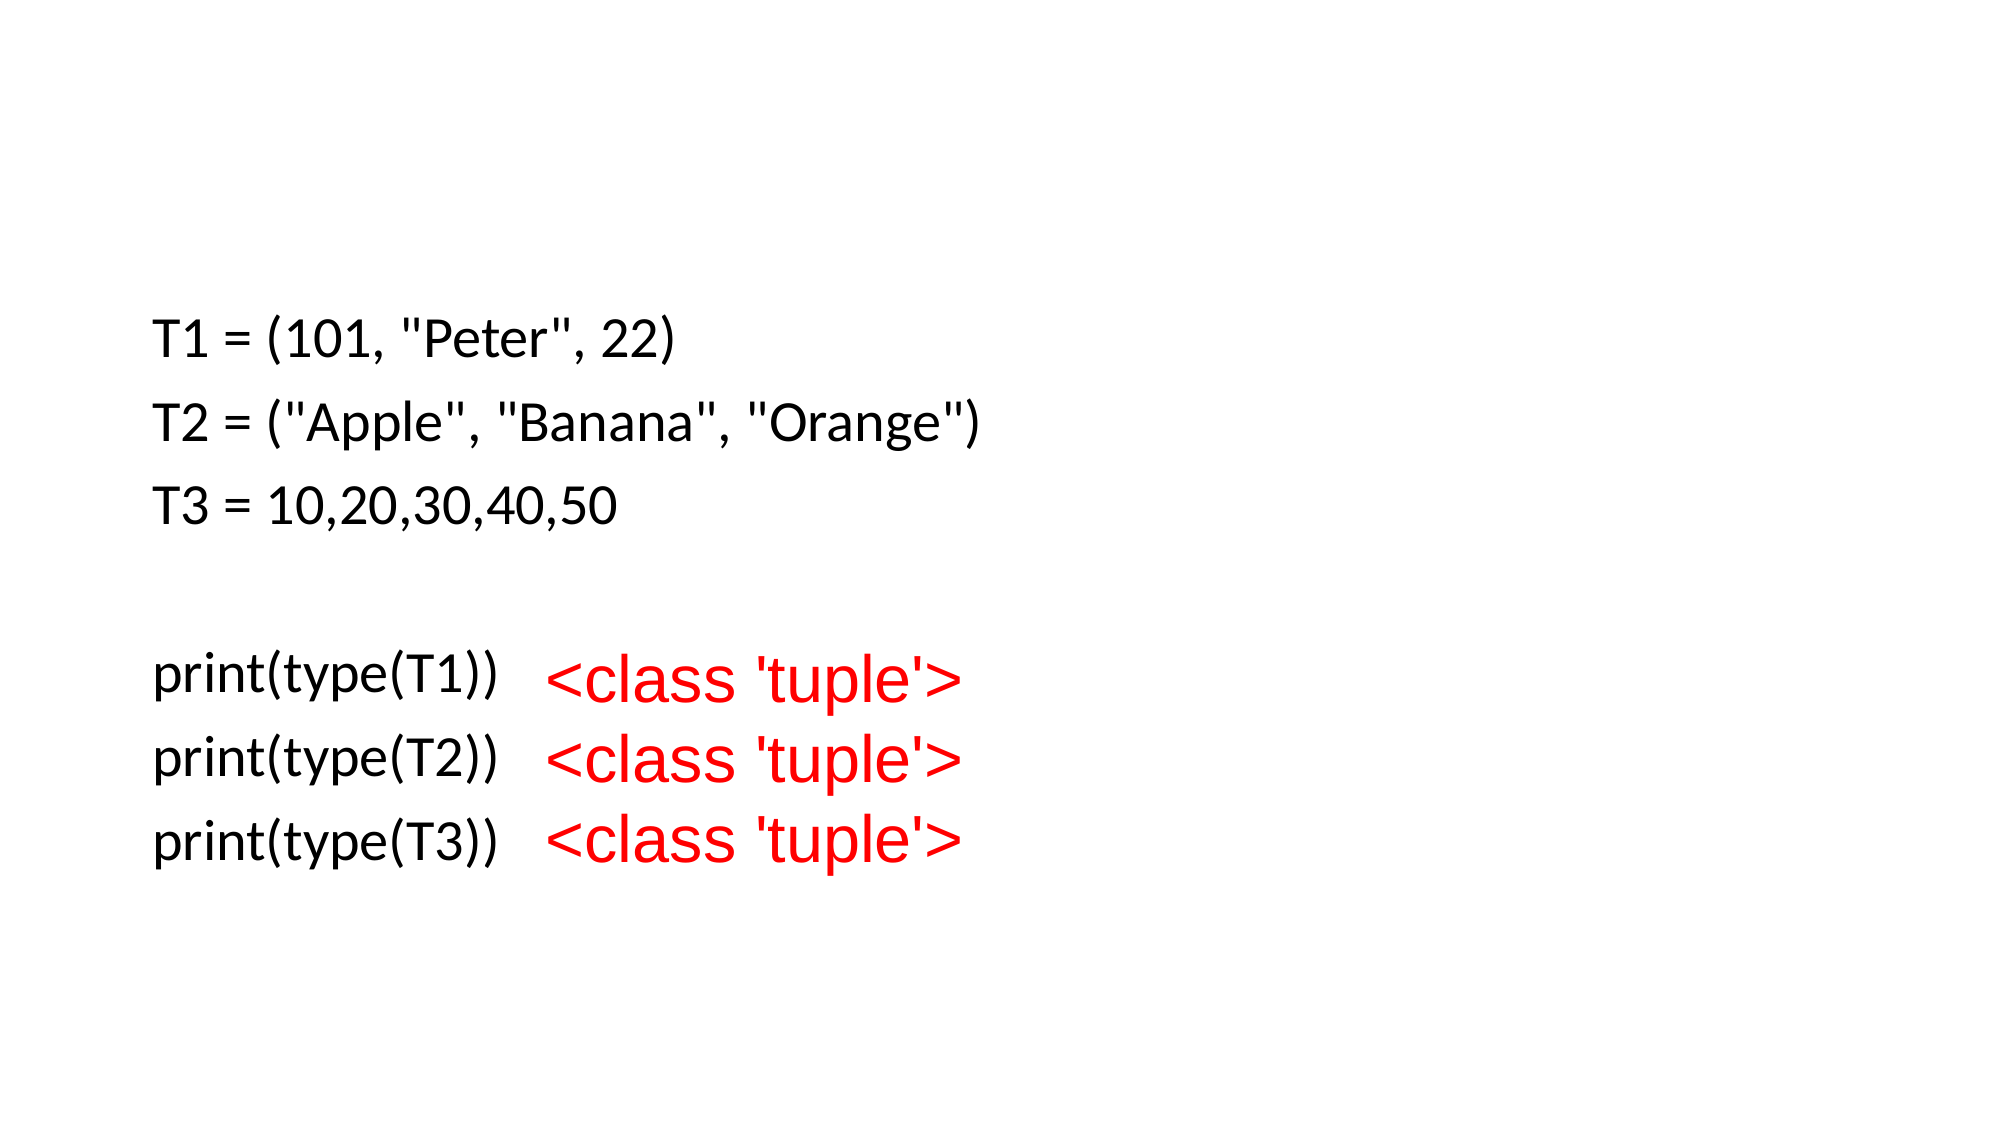

#
T1 = (101, "Peter", 22)
T2 = ("Apple", "Banana", "Orange")
T3 = 10,20,30,40,50

print(type(T1))
print(type(T2))
print(type(T3))

<class 'tuple'>
<class 'tuple'>
<class 'tuple'>